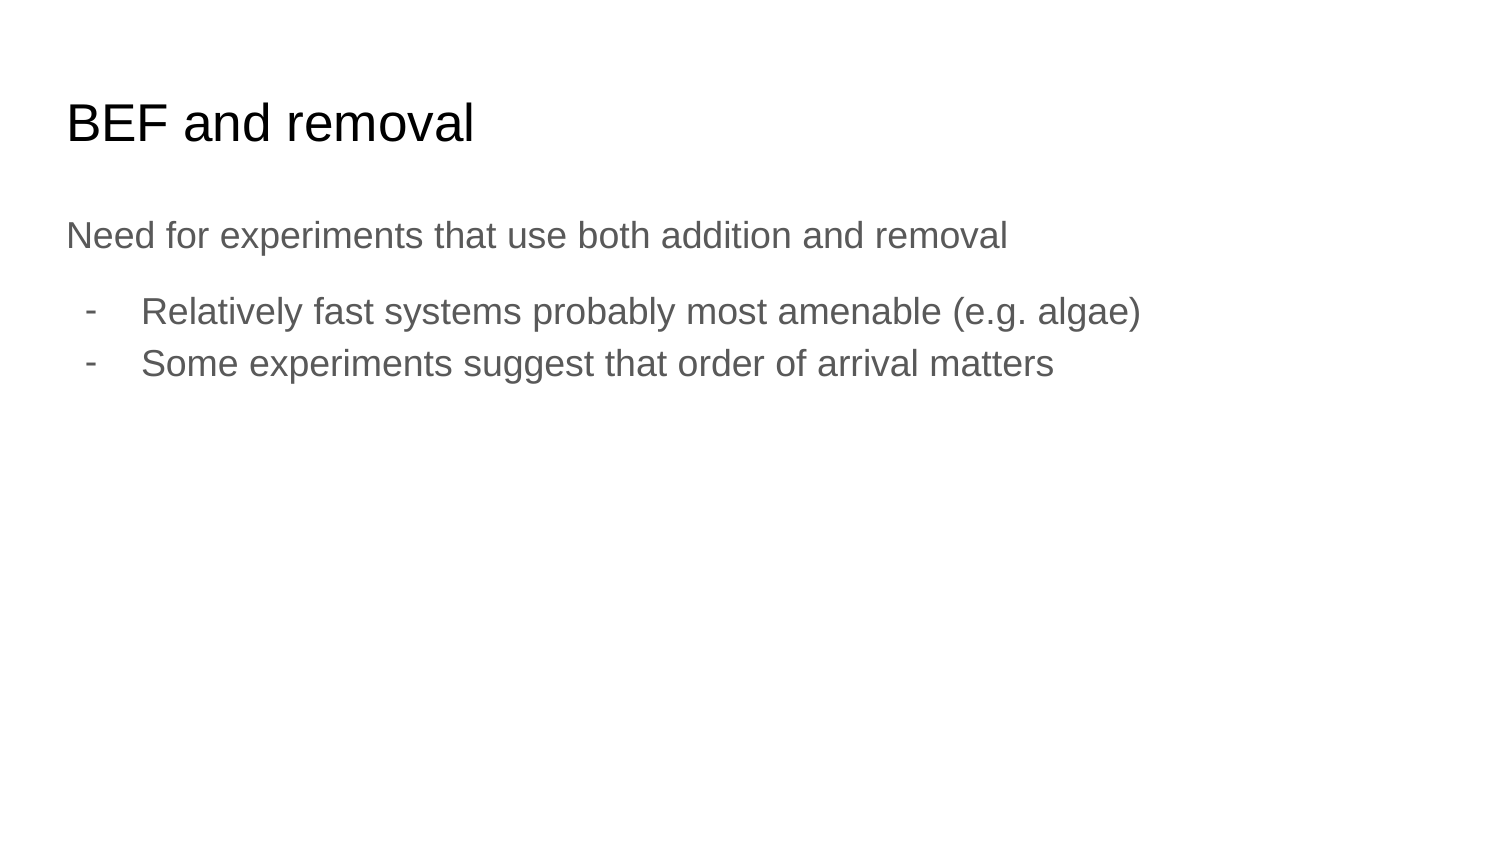

# BEF and removal
Need for experiments that use both addition and removal
Relatively fast systems probably most amenable (e.g. algae)
Some experiments suggest that order of arrival matters